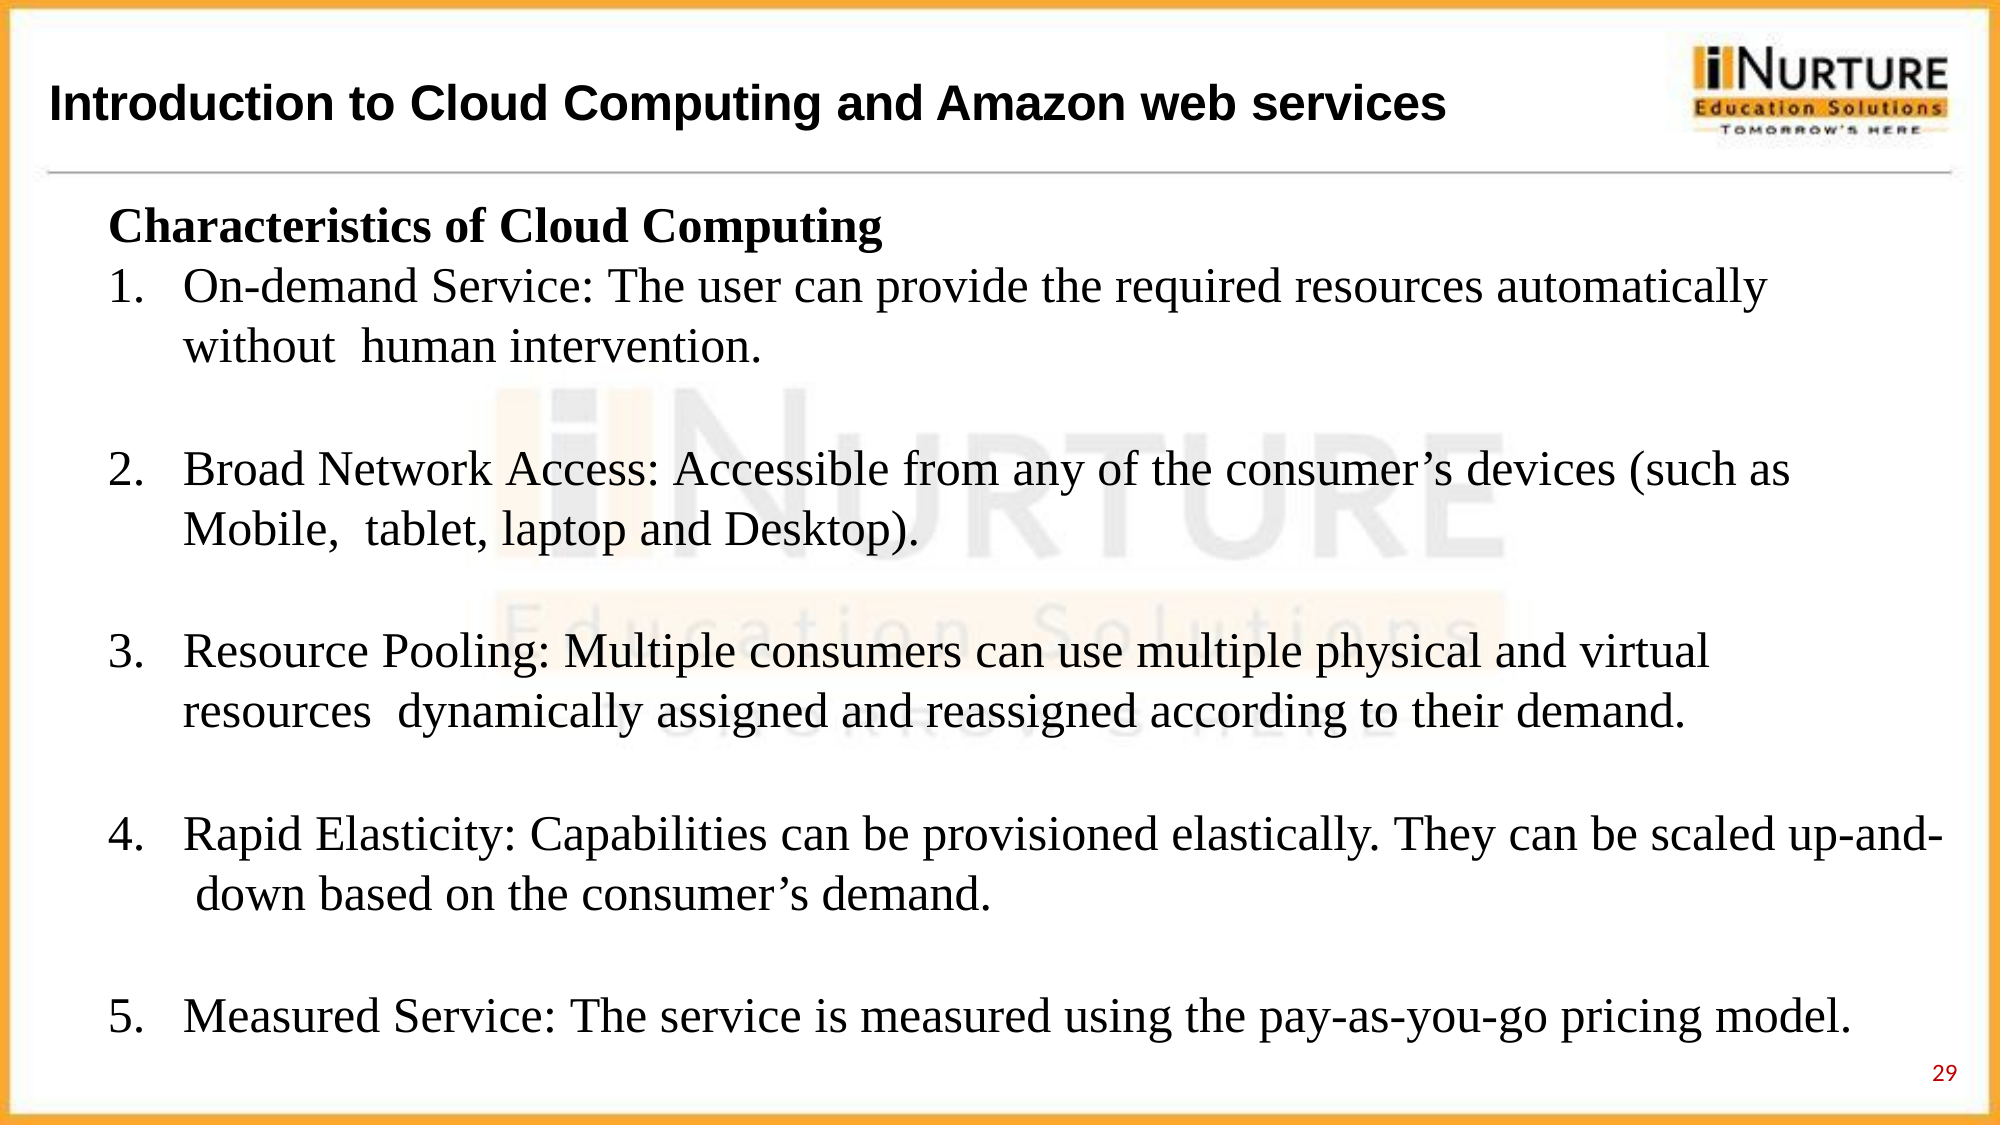

Introduction to Cloud Computing and Amazon web services

Characteristics of Cloud Computing
On-demand Service: The user can provide the required resources automatically without  human intervention.

Broad Network Access: Accessible from any of the consumer’s devices (such as Mobile,  tablet, laptop and Desktop).

Resource Pooling: Multiple consumers can use multiple physical and virtual resources  dynamically assigned and reassigned according to their demand.

Rapid Elasticity: Capabilities can be provisioned elastically. They can be scaled up-and-  down based on the consumer’s demand.

Measured Service: The service is measured using the pay-as-you-go pricing model.
29